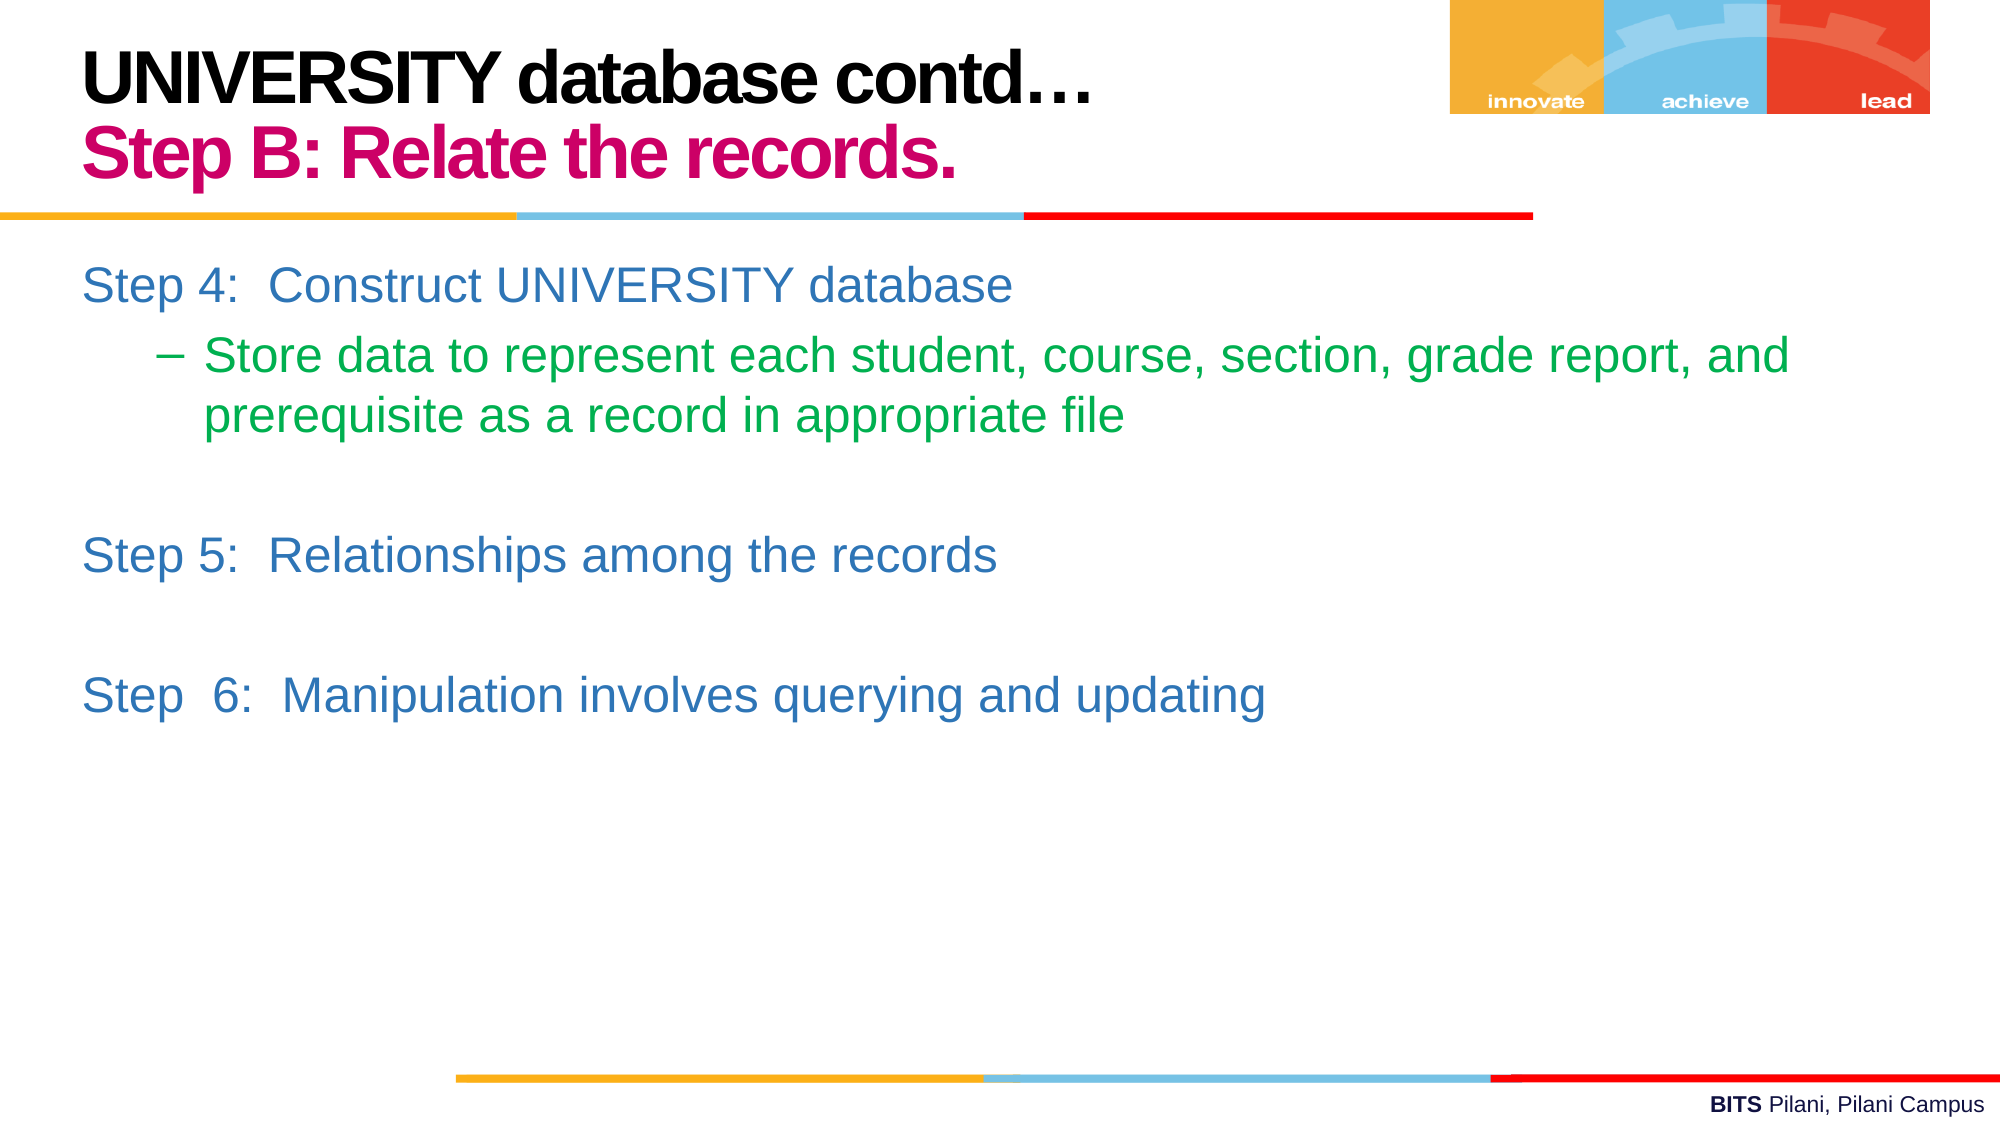

UNIVERSITY database contd…
Step B: Relate the records.
Step 4:  Construct UNIVERSITY database
Store data to represent each student, course, section, grade report, and prerequisite as a record in appropriate file

Step 5:  Relationships among the records

Step  6:  Manipulation involves querying and updating